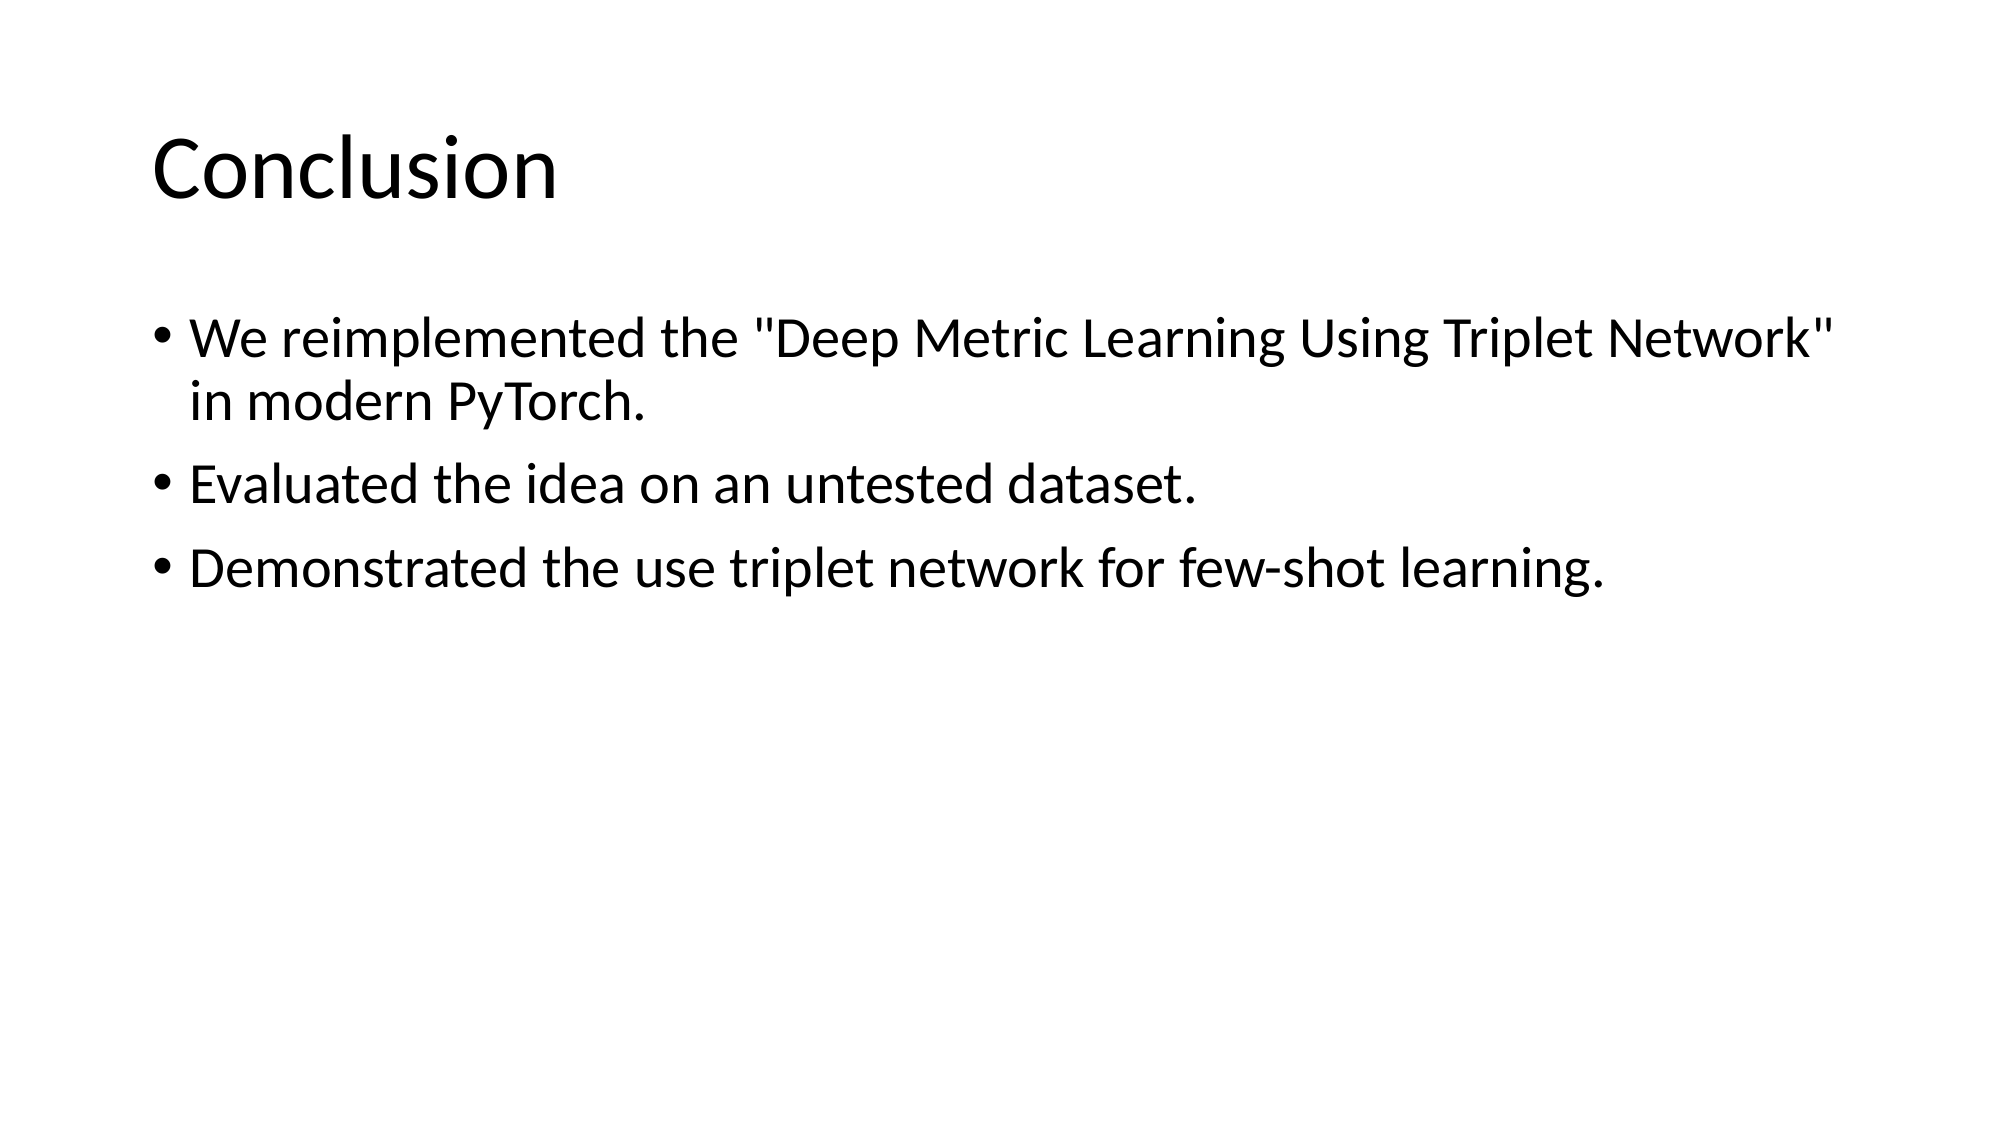

# Conclusion
We reimplemented the "Deep Metric Learning Using Triplet Network" in modern PyTorch.
Evaluated the idea on an untested dataset.
Demonstrated the use triplet network for few-shot learning.